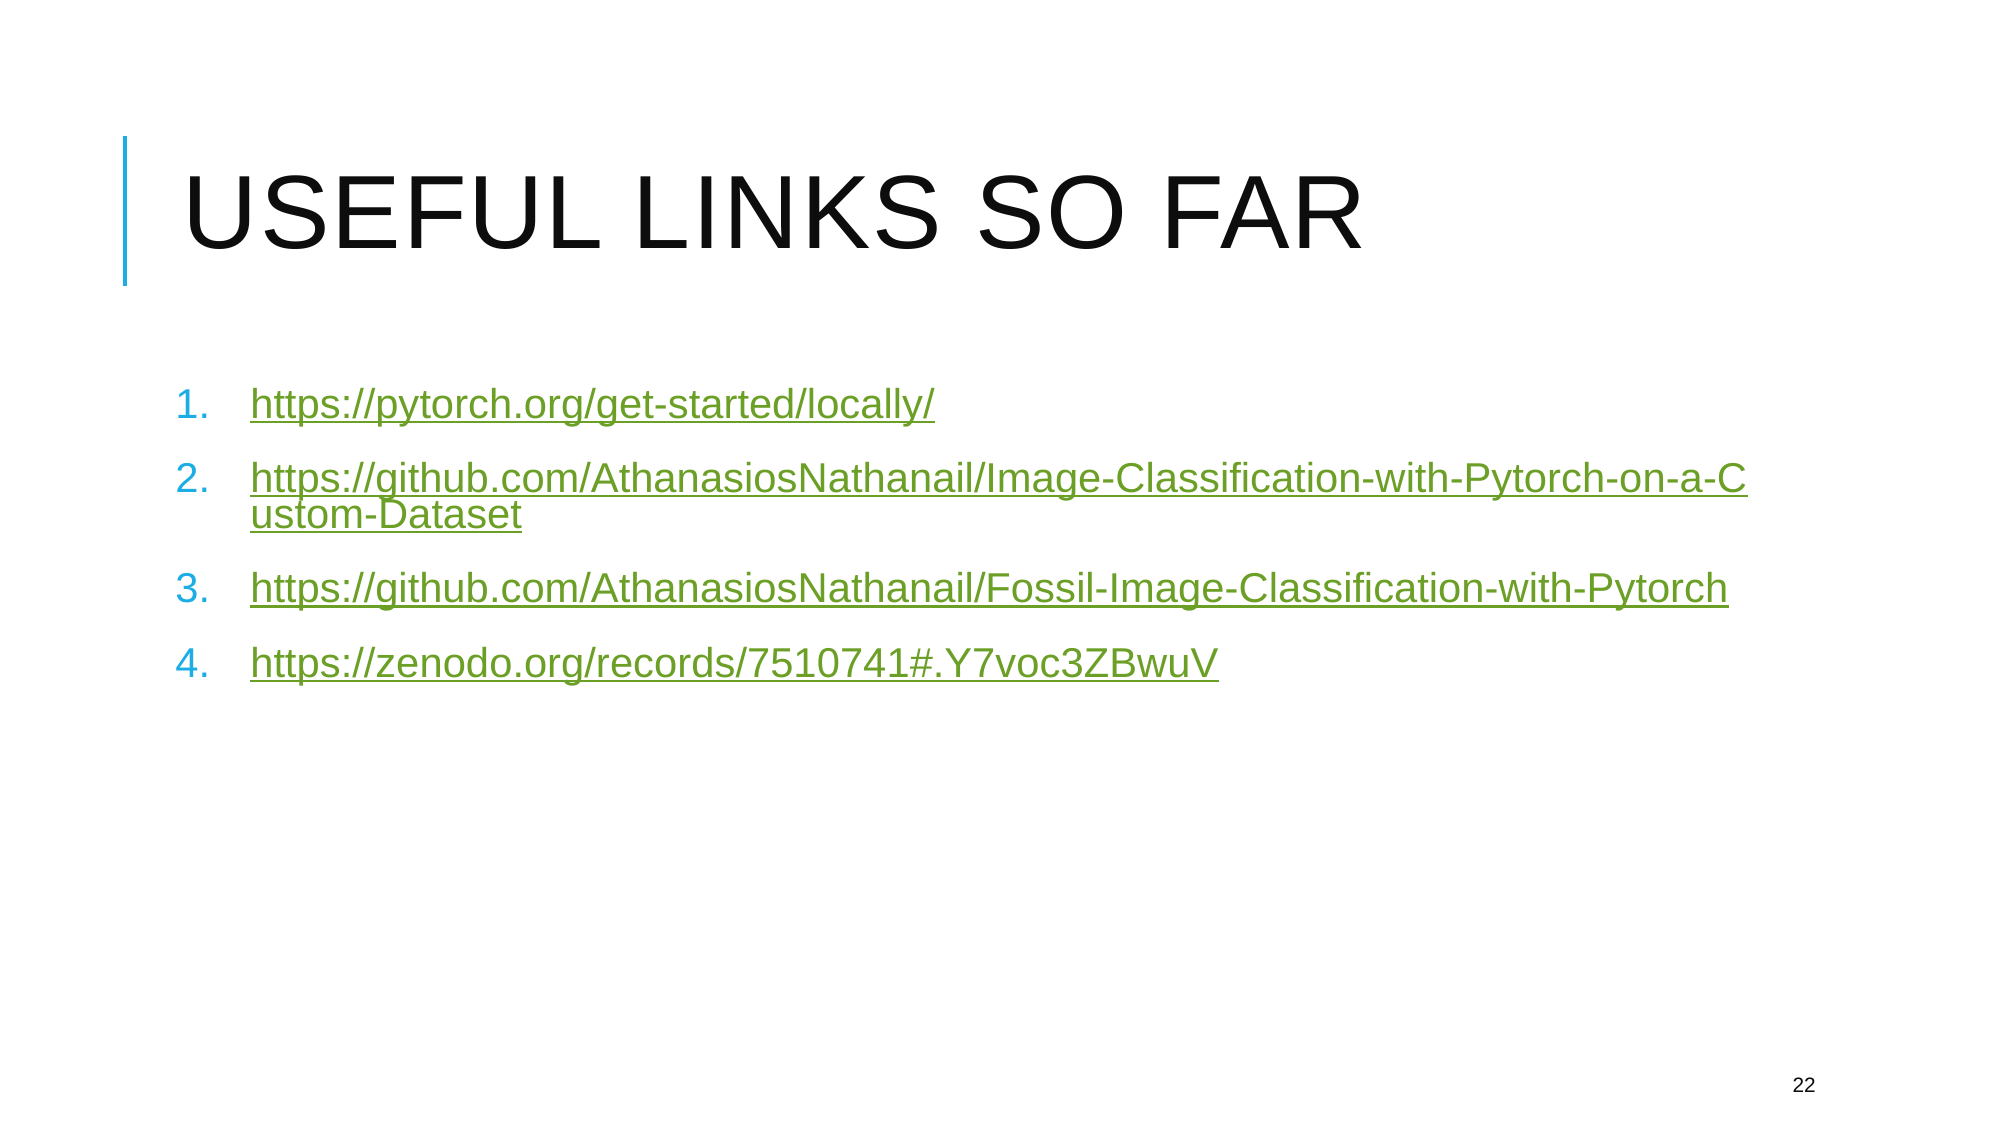

# Useful links so far
https://pytorch.org/get-started/locally/
https://github.com/AthanasiosNathanail/Image-Classification-with-Pytorch-on-a-Custom-Dataset
https://github.com/AthanasiosNathanail/Fossil-Image-Classification-with-Pytorch
https://zenodo.org/records/7510741#.Y7voc3ZBwuV

22